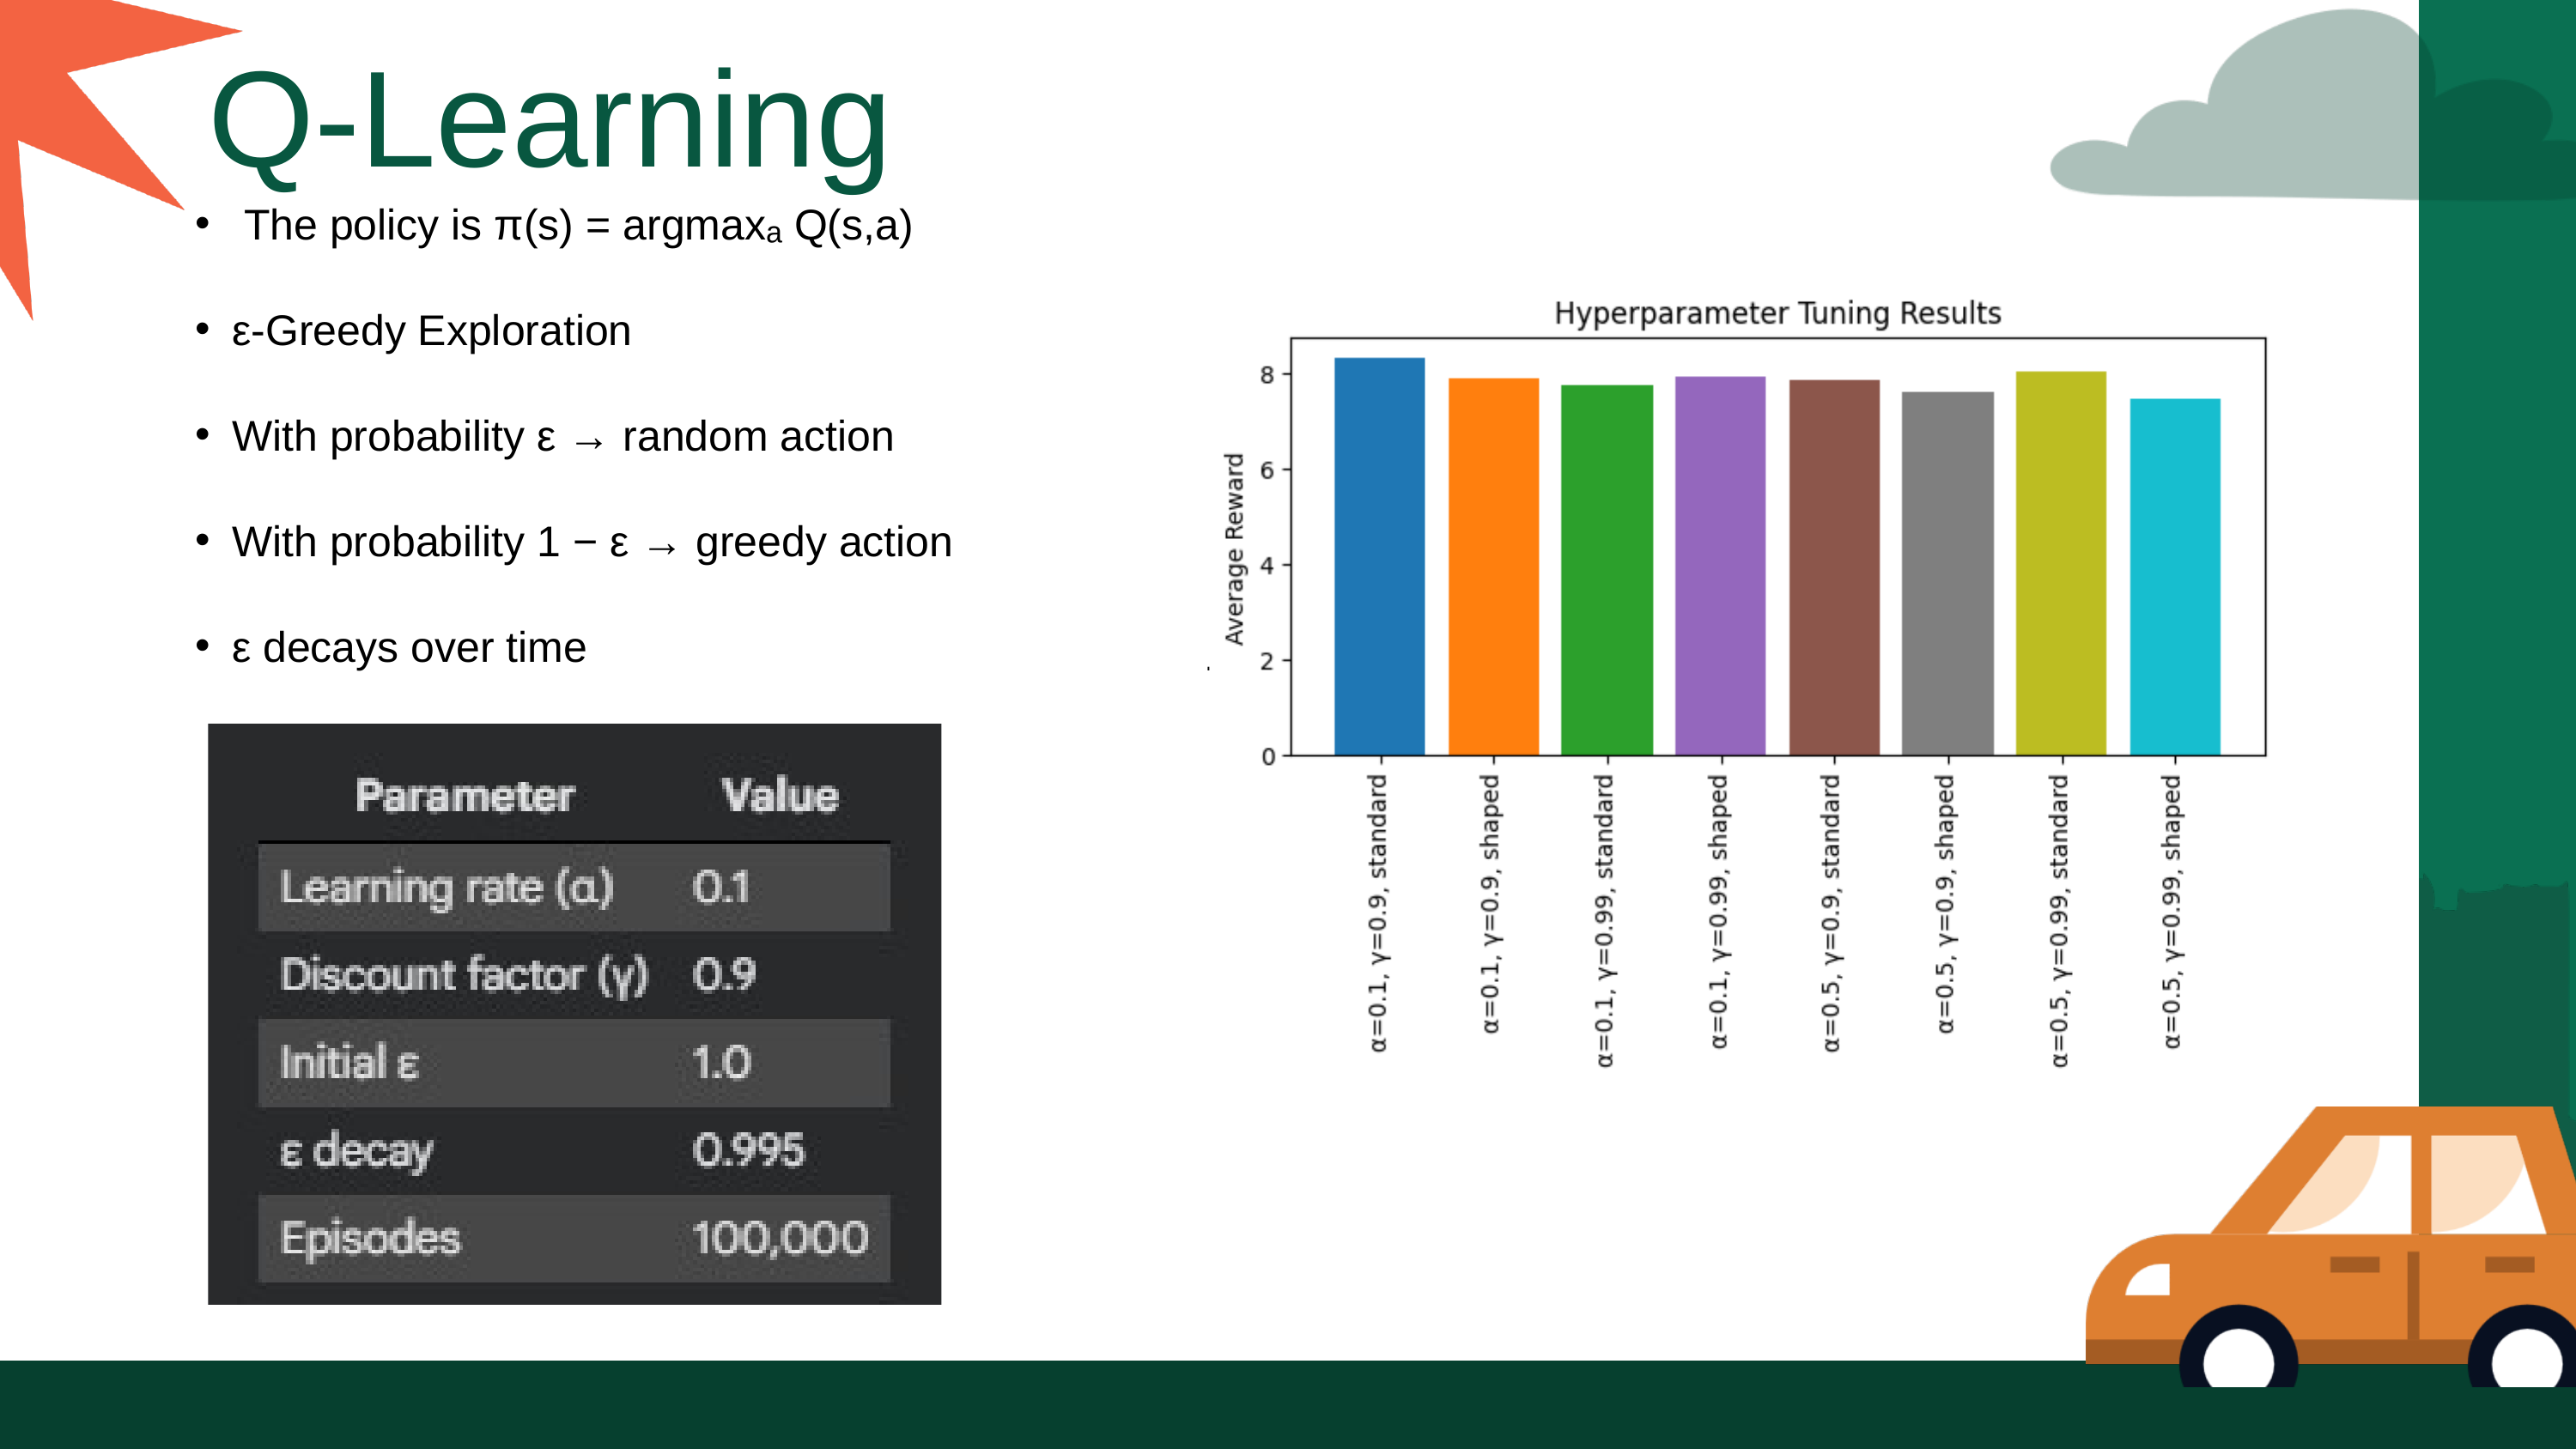

.

Q-Learning

 The policy is π(s) = argmaxₐ Q(s,a)

ε-Greedy Exploration

With probability ε → random action

With probability 1 − ε → greedy action

ε decays over time